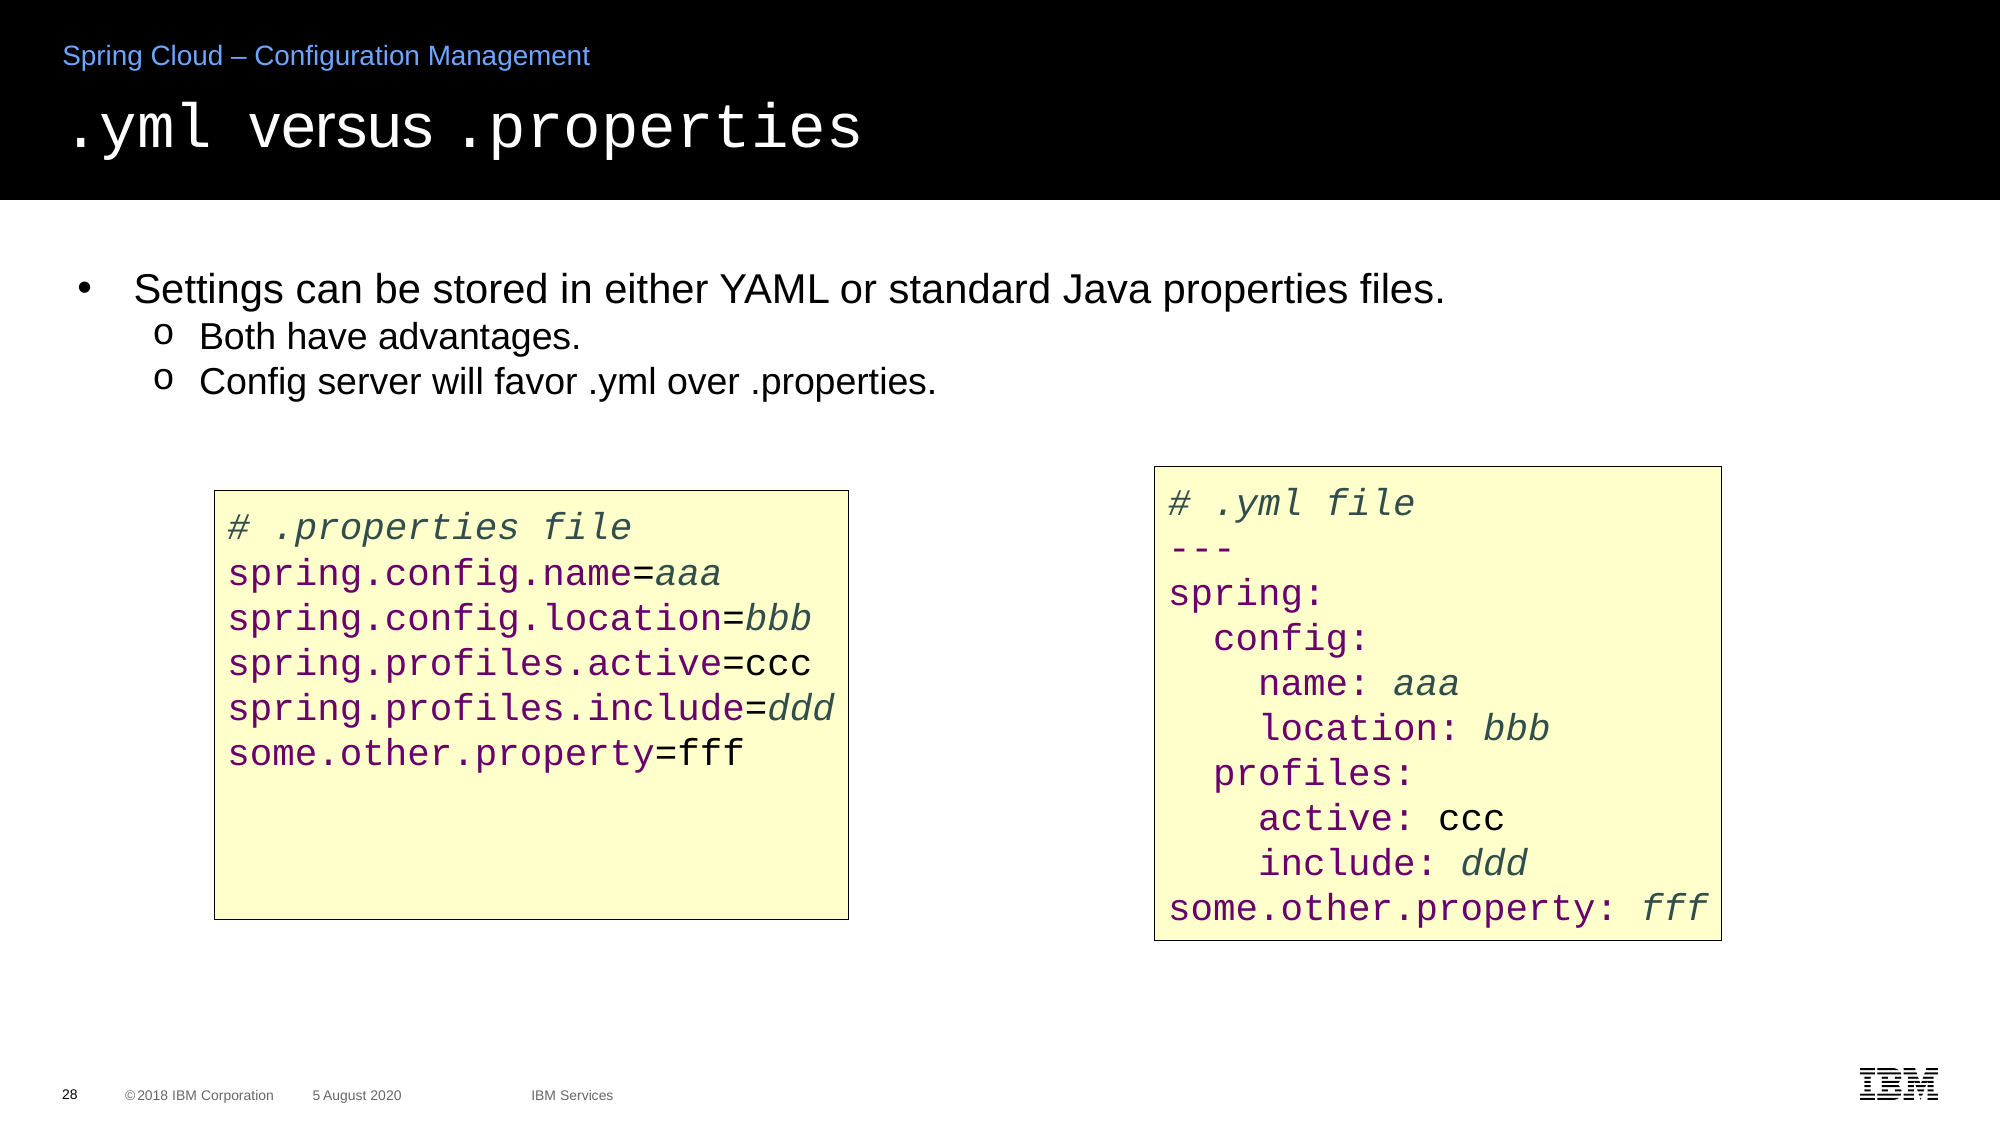

Spring Cloud – Configuration Management
# .yml versus .properties
Settings can be stored in either YAML or standard Java properties files.
Both have advantages.
Config server will favor .yml over .properties.

# .yml file
---
spring:
  config:
    name: aaa
    location: bbb
  profiles:
    active: ccc
    include: ddd
some.other.property: fff
# .properties file
spring.config.name=aaa
spring.config.location=bbb
spring.profiles.active=ccc
spring.profiles.include=ddd
some.other.property=fff